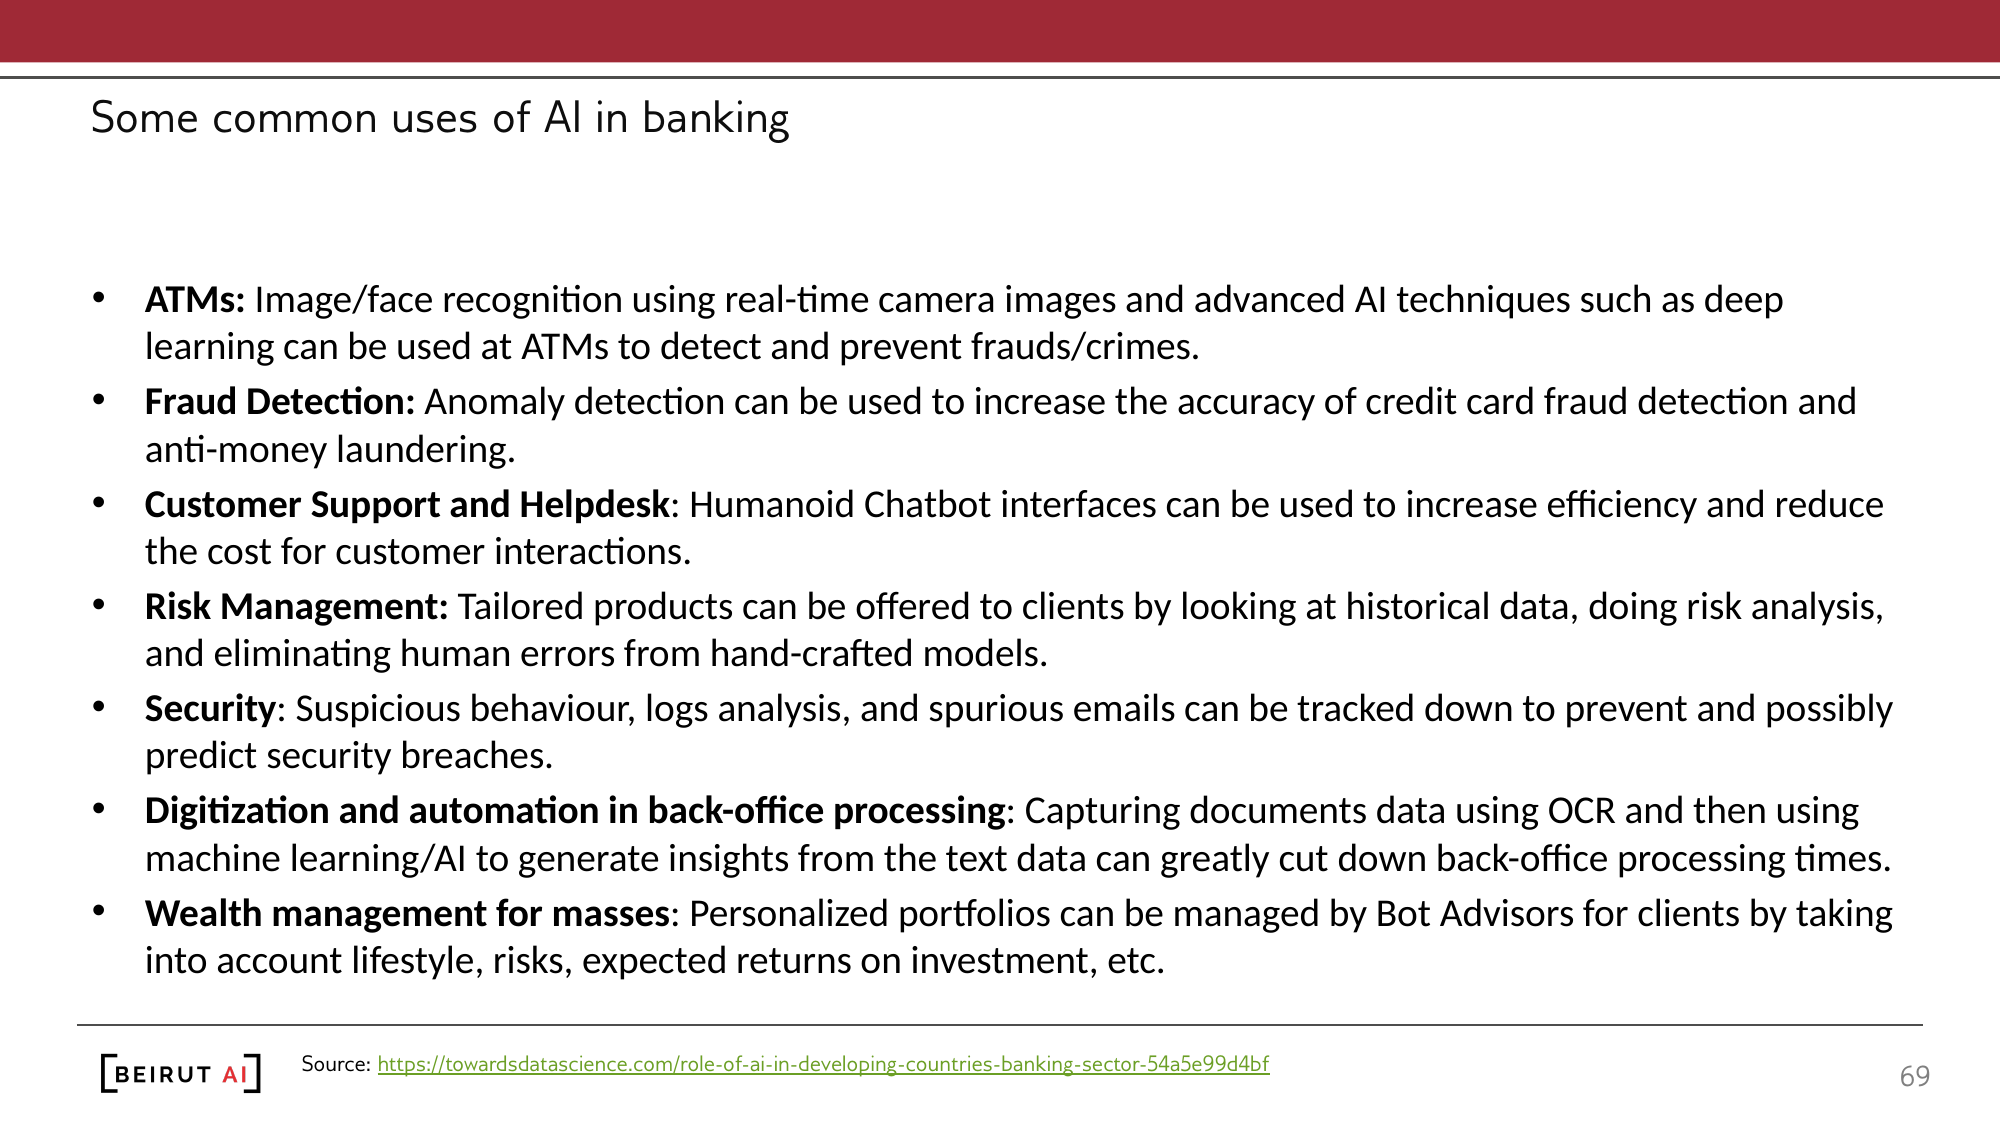

# Some common uses of AI in banking
ATMs: Image/face recognition using real-time camera images and advanced AI techniques such as deep learning can be used at ATMs to detect and prevent frauds/crimes.
Fraud Detection: Anomaly detection can be used to increase the accuracy of credit card fraud detection and anti-money laundering.
Customer Support and Helpdesk: Humanoid Chatbot interfaces can be used to increase efficiency and reduce the cost for customer interactions.
Risk Management: Tailored products can be offered to clients by looking at historical data, doing risk analysis, and eliminating human errors from hand-crafted models.
Security: Suspicious behaviour, logs analysis, and spurious emails can be tracked down to prevent and possibly predict security breaches.
Digitization and automation in back-office processing: Capturing documents data using OCR and then using machine learning/AI to generate insights from the text data can greatly cut down back-office processing times.
Wealth management for masses: Personalized portfolios can be managed by Bot Advisors for clients by taking into account lifestyle, risks, expected returns on investment, etc.
Source: https://towardsdatascience.com/role-of-ai-in-developing-countries-banking-sector-54a5e99d4bf